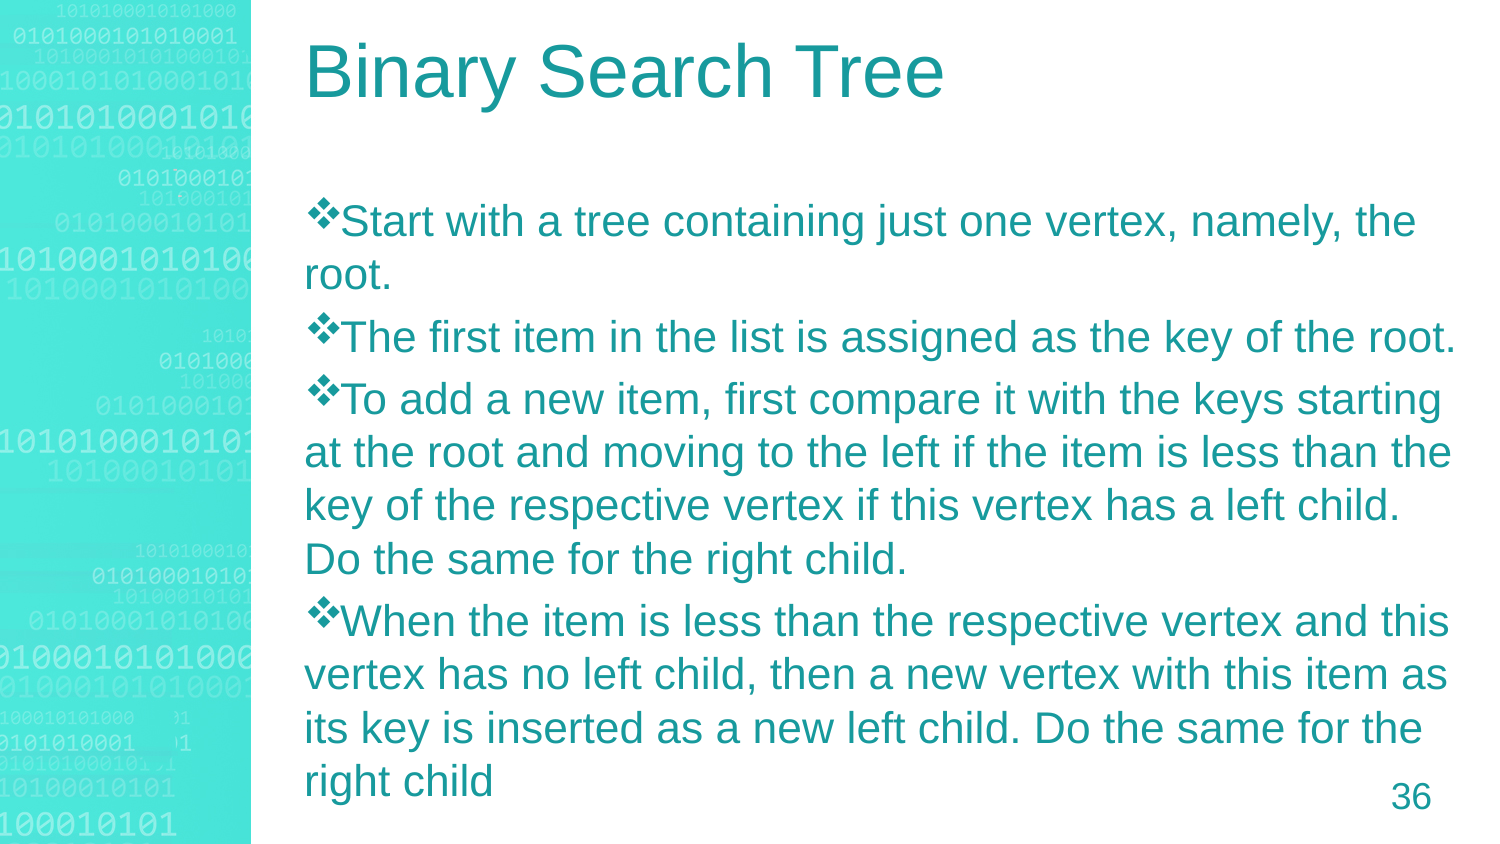

Binary Search Tree
Start with a tree containing just one vertex, namely, the root.
The first item in the list is assigned as the key of the root.
To add a new item, first compare it with the keys starting at the root and moving to the left if the item is less than the key of the respective vertex if this vertex has a left child. Do the same for the right child.
When the item is less than the respective vertex and this vertex has no left child, then a new vertex with this item as its key is inserted as a new left child. Do the same for the right child